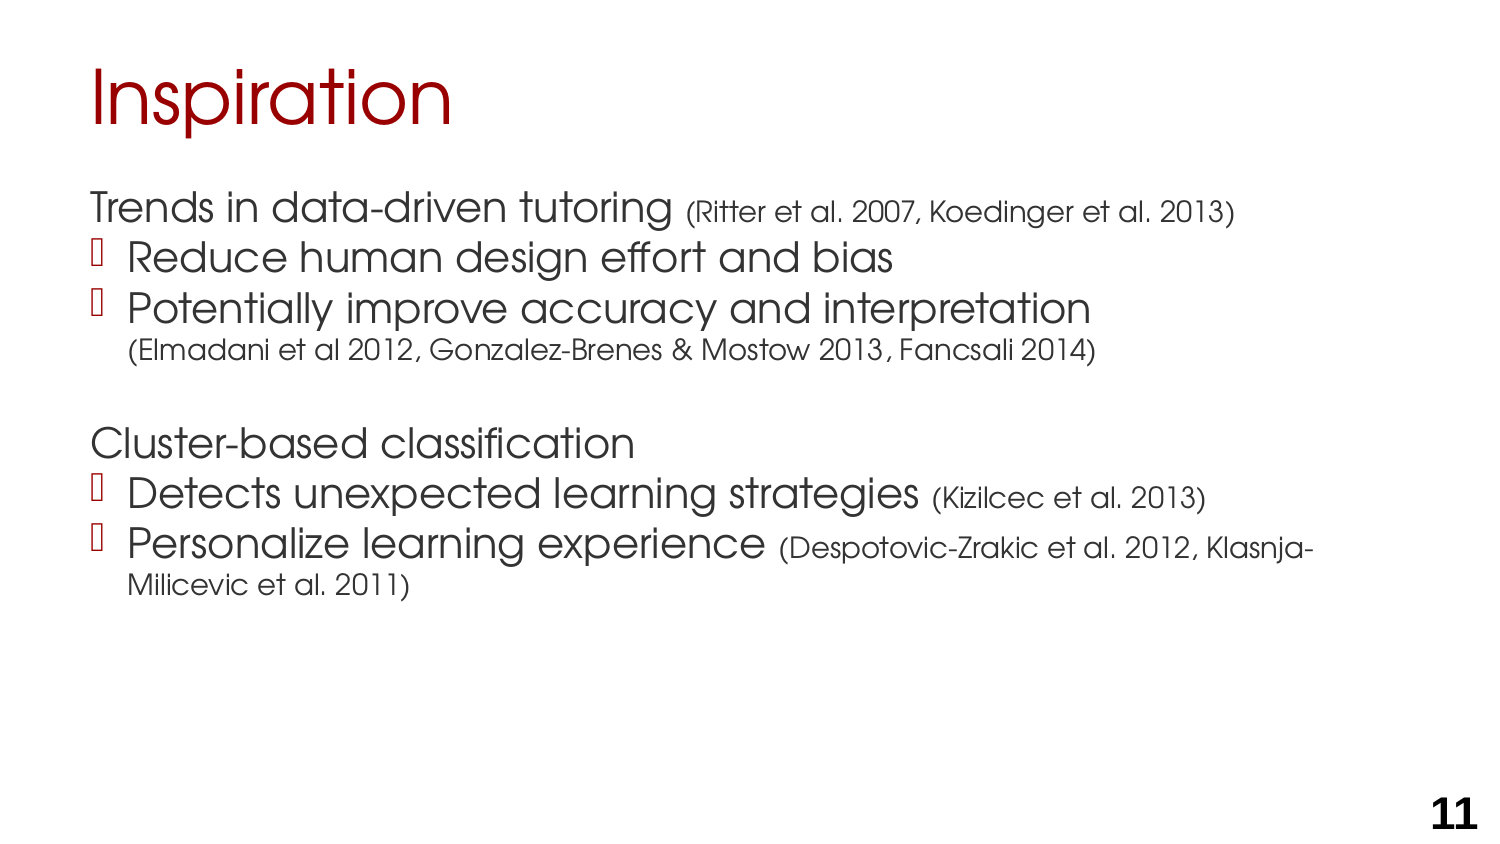

# Inspiration
Trends in data-driven tutoring (Ritter et al. 2007, Koedinger et al. 2013)
Reduce human design effort and bias
Potentially improve accuracy and interpretation                 (Elmadani et al 2012, Gonzalez-Brenes & Mostow 2013, Fancsali 2014)

Cluster-based classification
Detects unexpected learning strategies (Kizilcec et al. 2013)
Personalize learning experience (Despotovic-Zrakic et al. 2012, Klasnja-Milicevic et al. 2011)
11